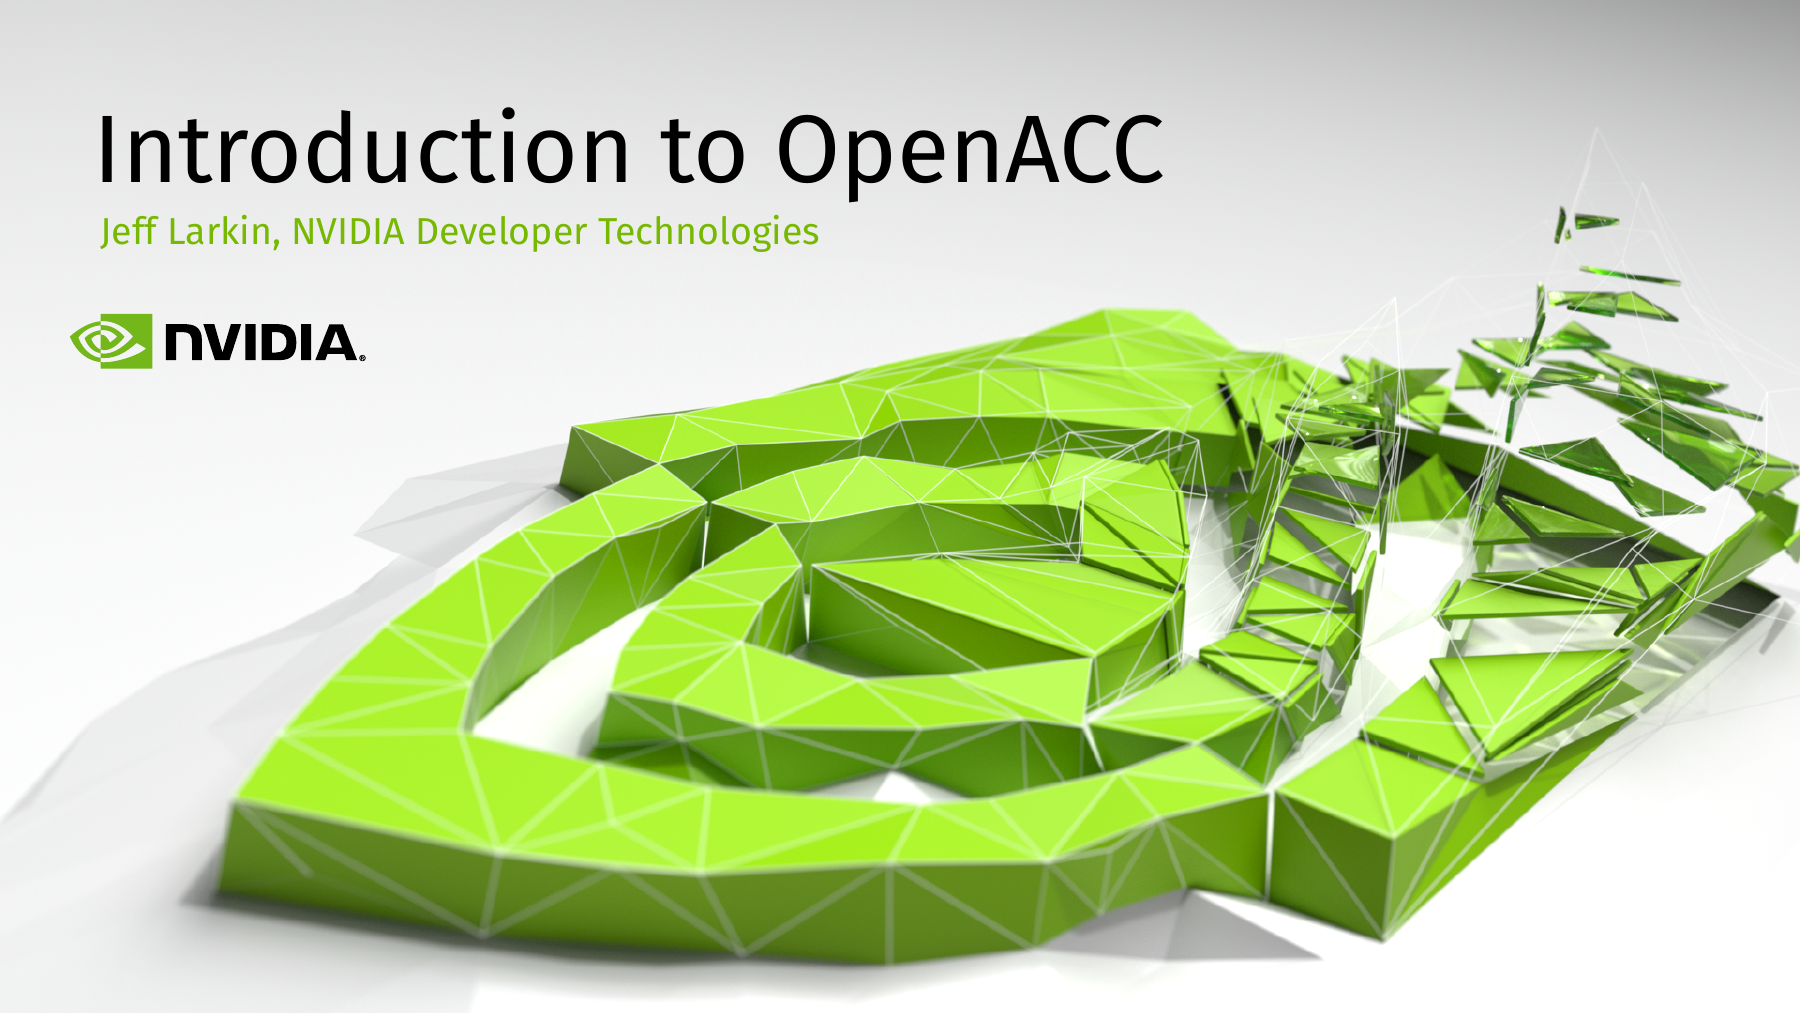

# Introduction to OpenACC
Jeff Larkin, NVIDIA Developer Technologies